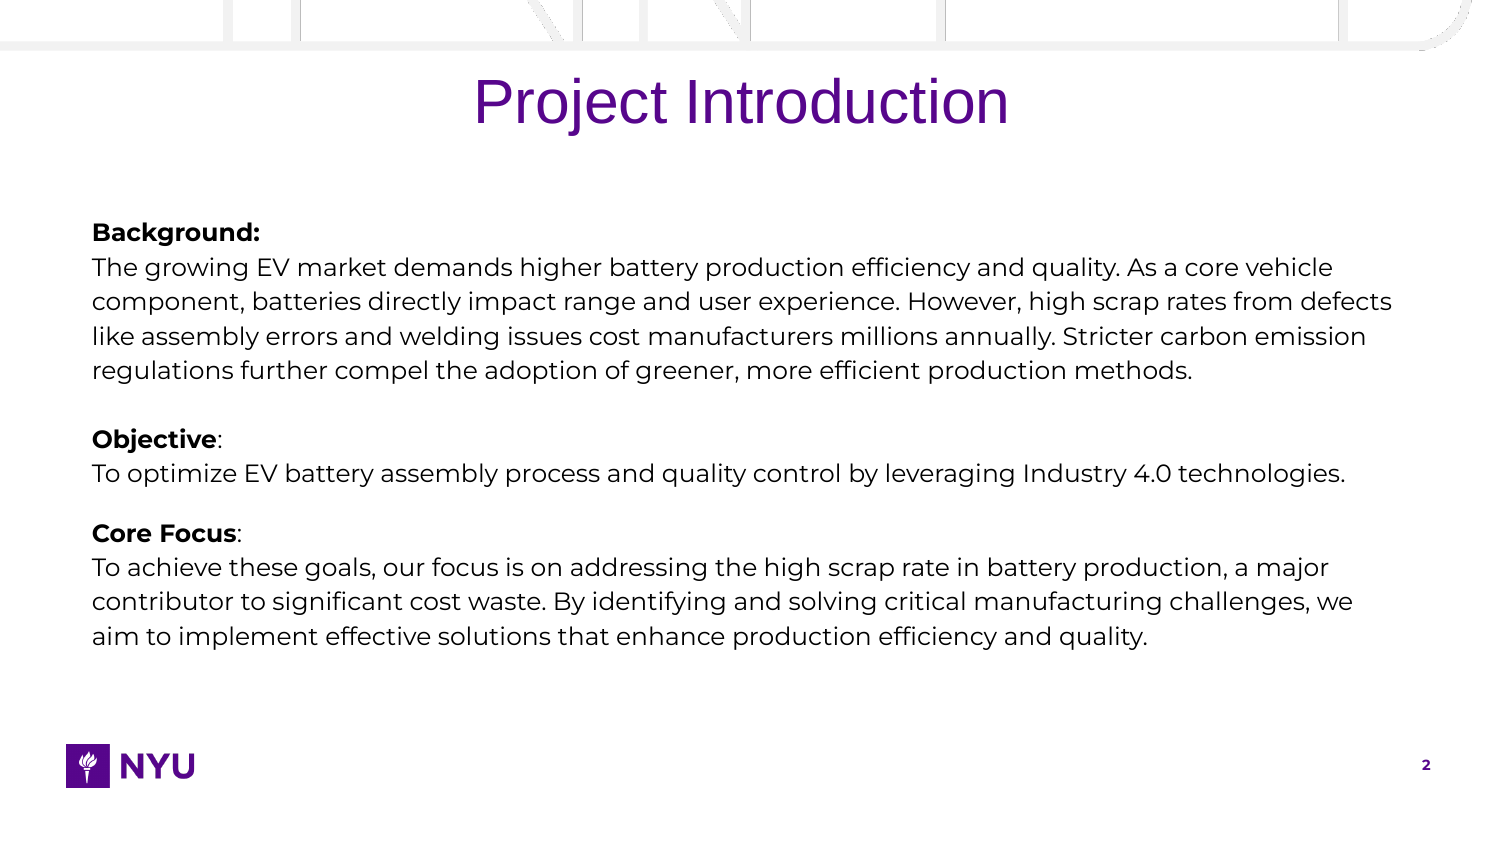

# Project Introduction
Background:
The growing EV market demands higher battery production efficiency and quality. As a core vehicle component, batteries directly impact range and user experience. However, high scrap rates from defects like assembly errors and welding issues cost manufacturers millions annually. Stricter carbon emission regulations further compel the adoption of greener, more efficient production methods.

Objective:
To optimize EV battery assembly process and quality control by leveraging Industry 4.0 technologies.
Core Focus:
To achieve these goals, our focus is on addressing the high scrap rate in battery production, a major contributor to significant cost waste. By identifying and solving critical manufacturing challenges, we aim to implement effective solutions that enhance production efficiency and quality.